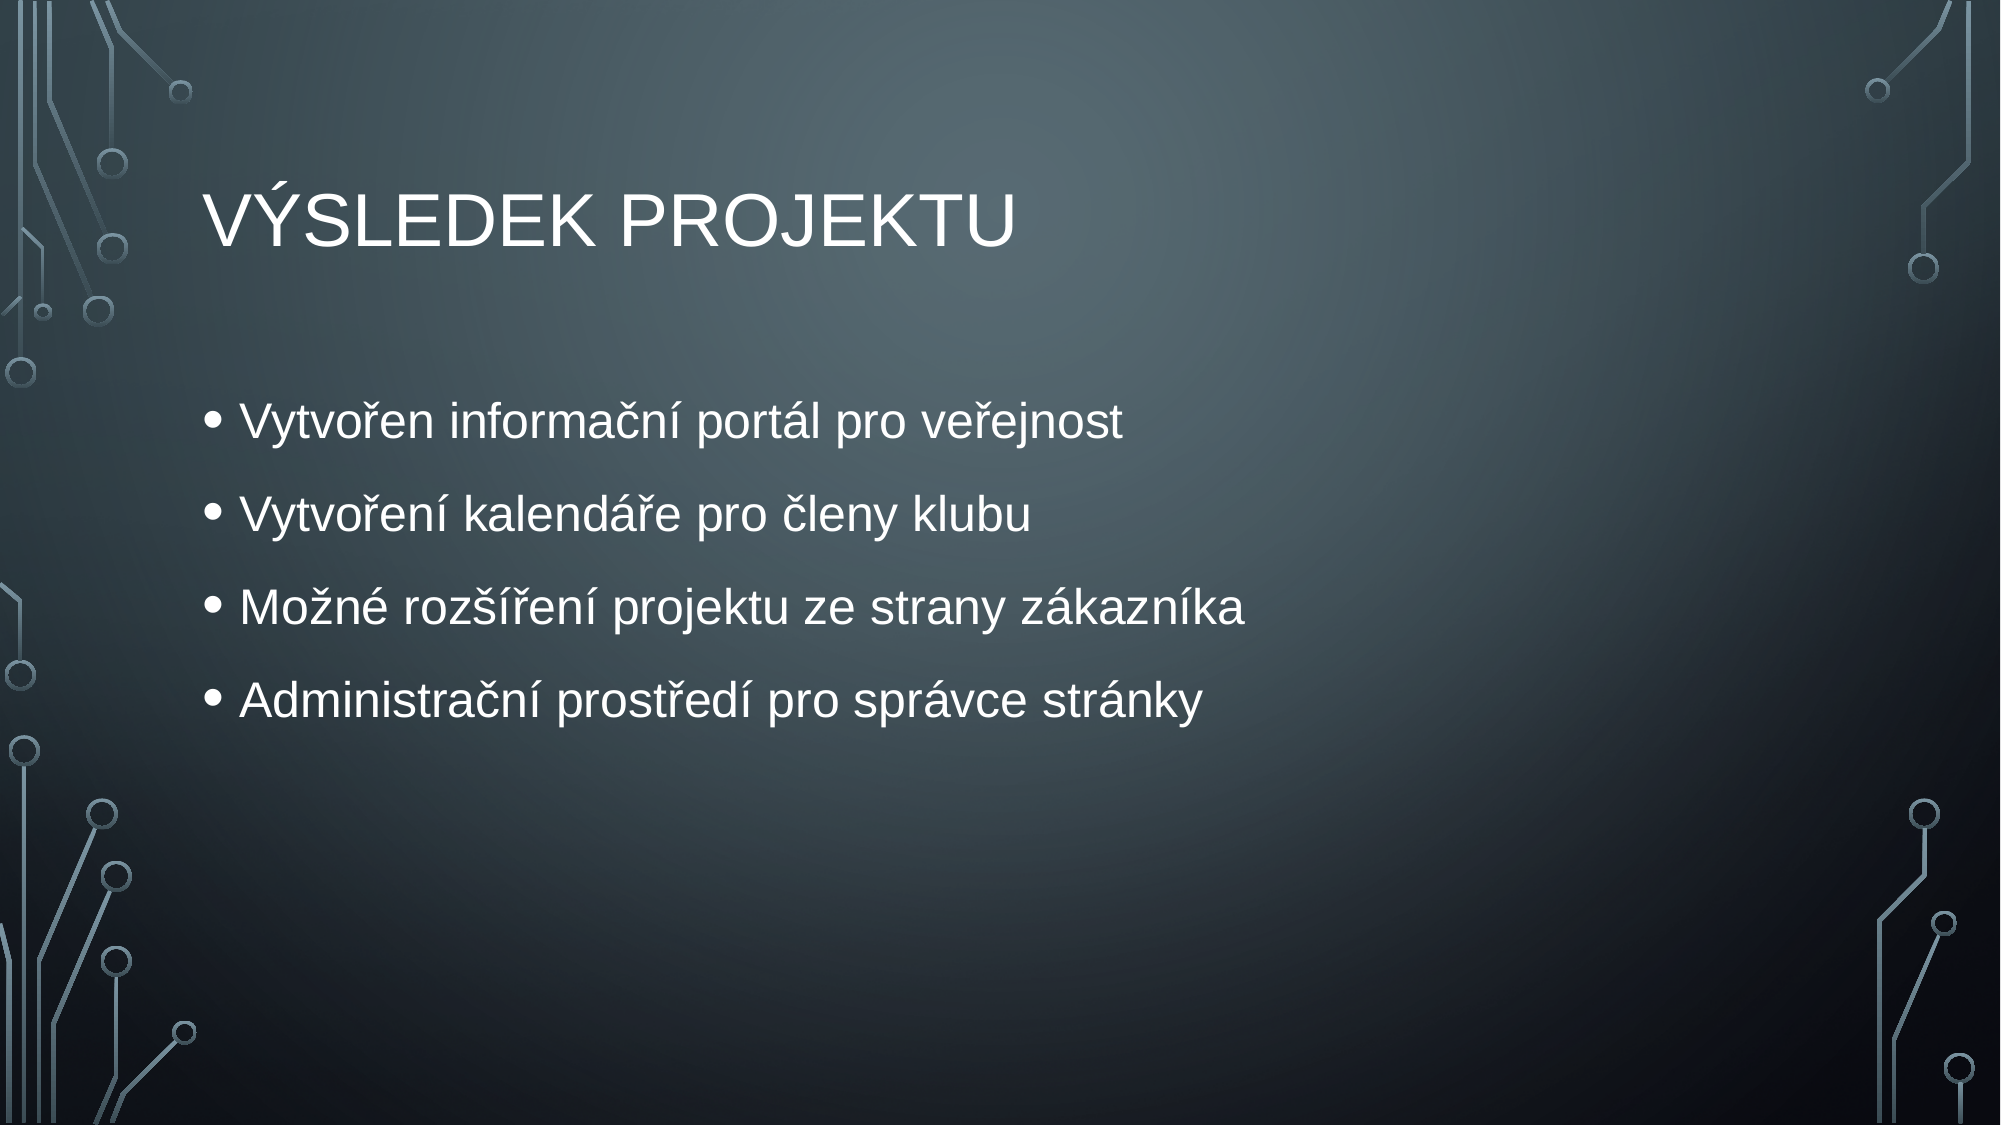

# Výsledek projektu
Vytvořen informační portál pro veřejnost
Vytvoření kalendáře pro členy klubu
Možné rozšíření projektu ze strany zákazníka
Administrační prostředí pro správce stránky